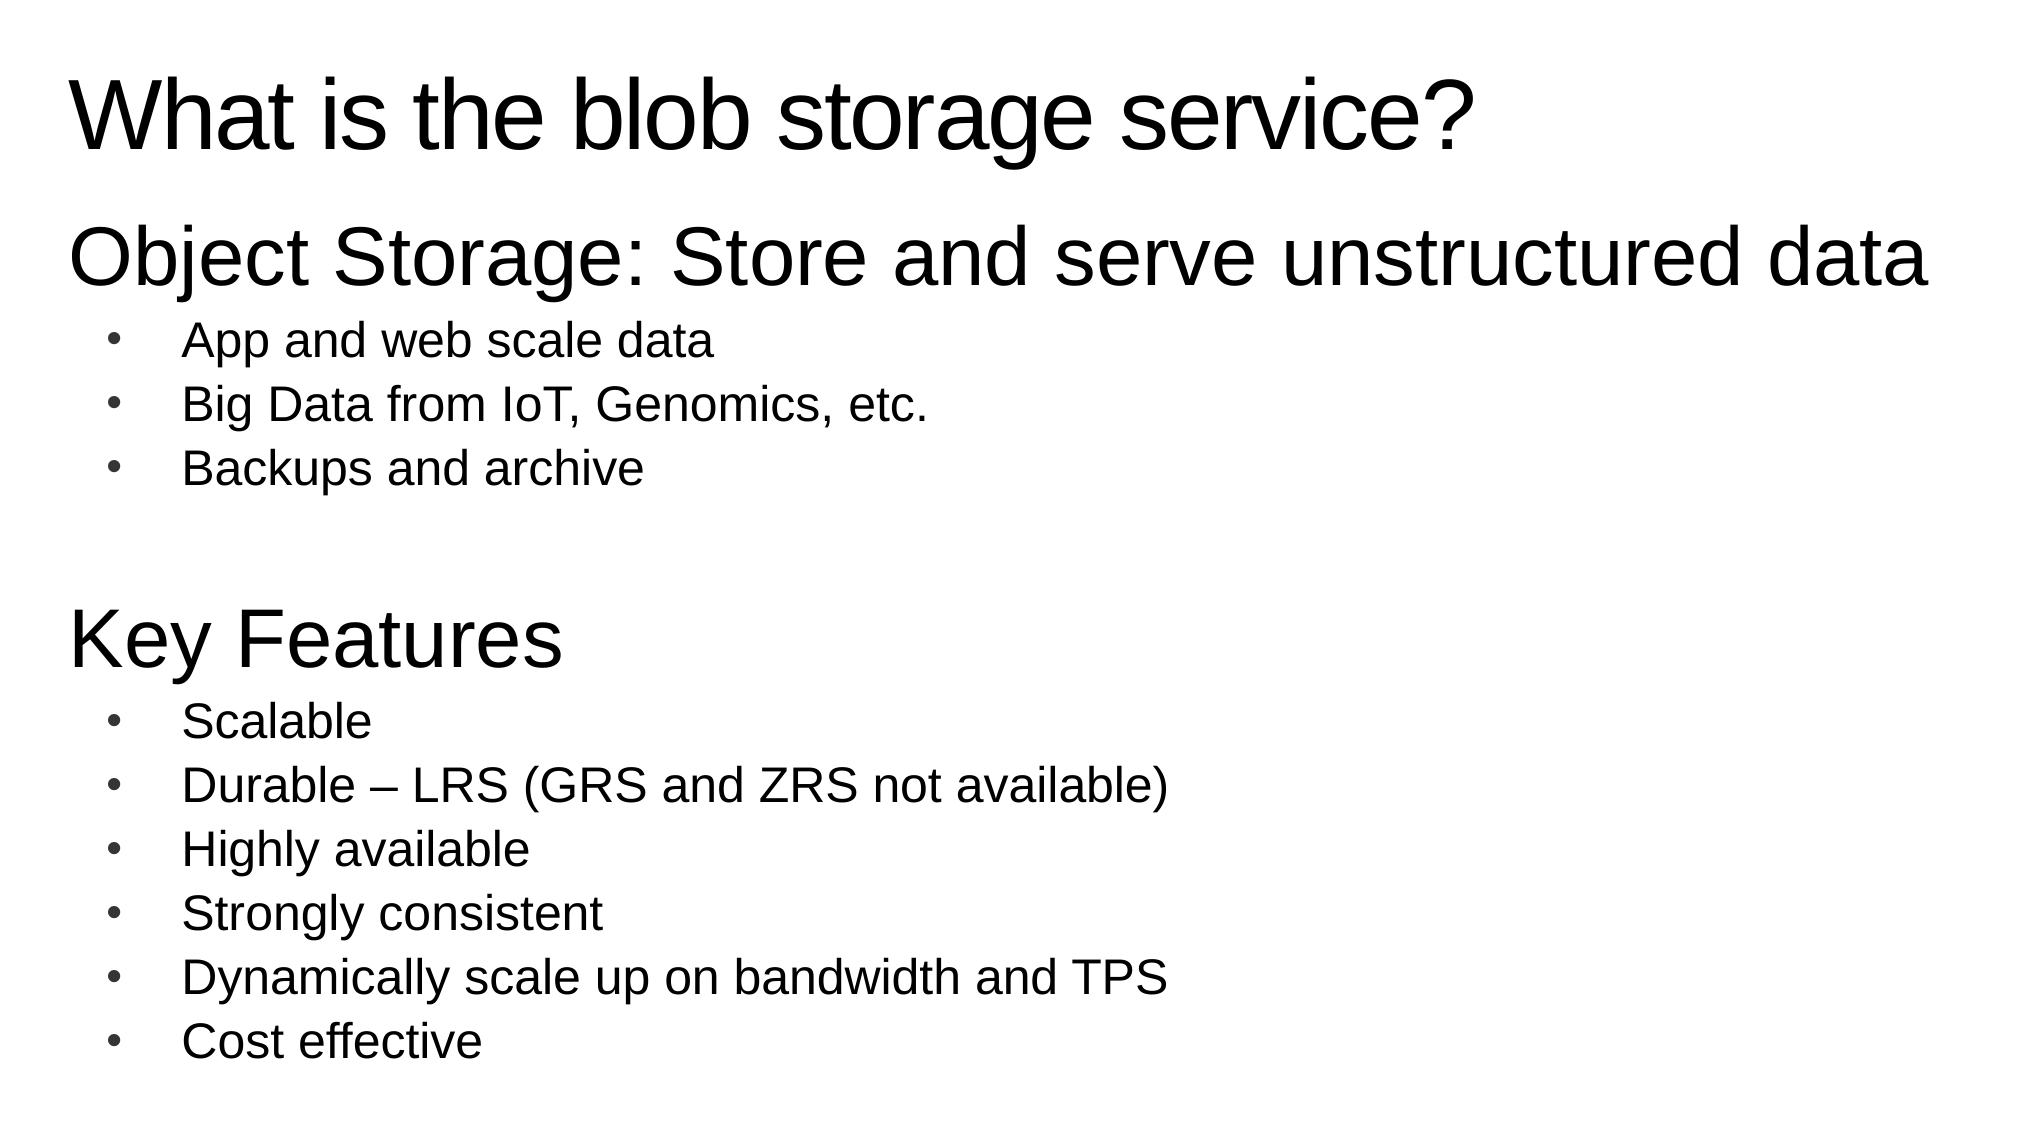

# What is the blob storage service?
Object Storage: Store and serve unstructured data
App and web scale data
Big Data from IoT, Genomics, etc.
Backups and archive

Key Features
Scalable
Durable – LRS (GRS and ZRS not available)
Highly available
Strongly consistent
Dynamically scale up on bandwidth and TPS
Cost effective